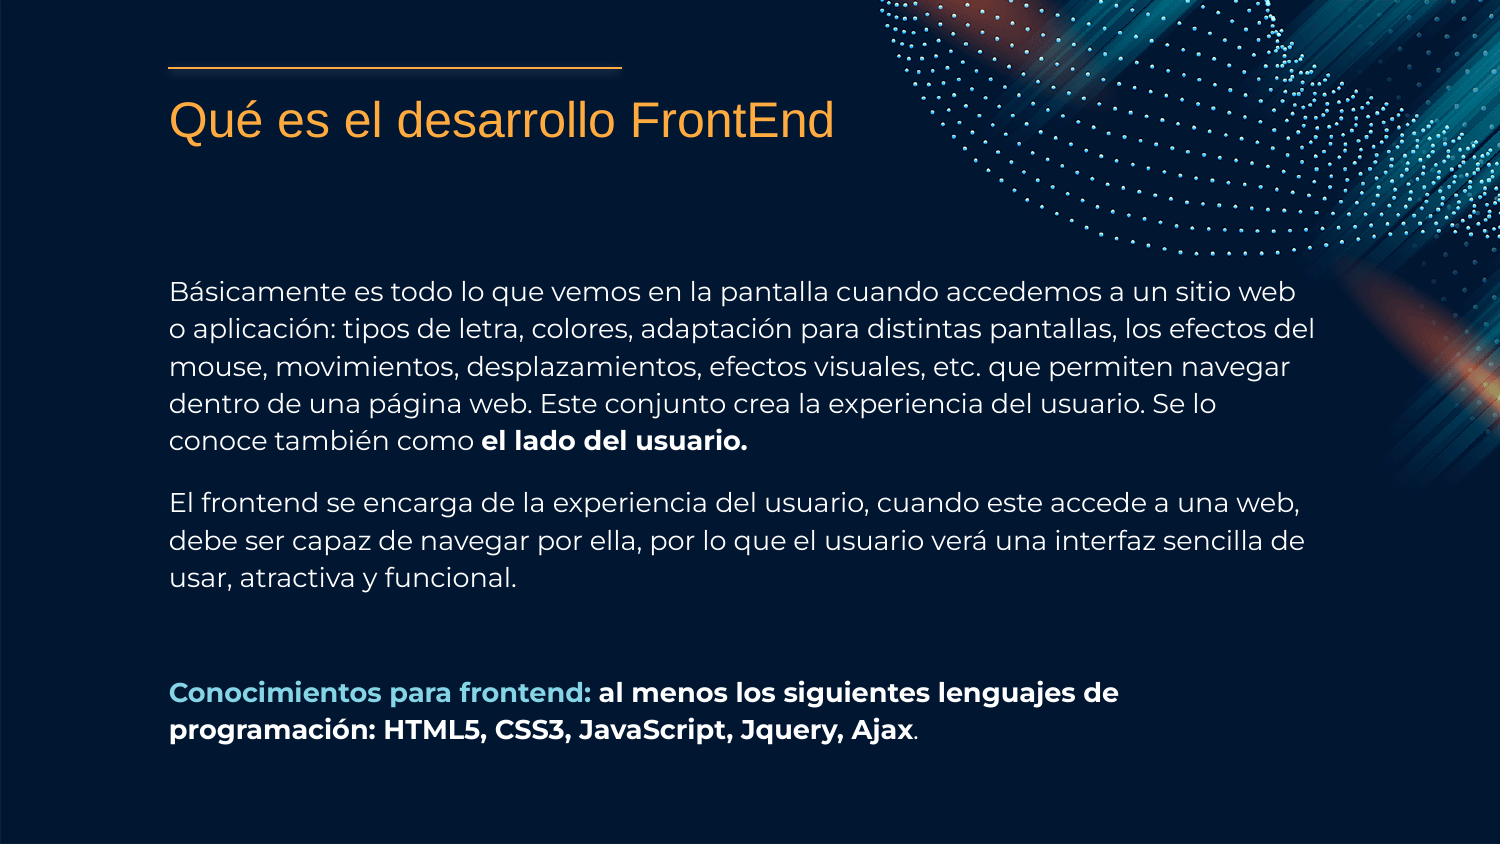

# Qué es el desarrollo FrontEnd
Básicamente es todo lo que vemos en la pantalla cuando accedemos a un sitio web o aplicación: tipos de letra, colores, adaptación para distintas pantallas, los efectos del mouse, movimientos, desplazamientos, efectos visuales, etc. que permiten navegar dentro de una página web. Este conjunto crea la experiencia del usuario. Se lo conoce también como el lado del usuario.
El frontend se encarga de la experiencia del usuario, cuando este accede a una web, debe ser capaz de navegar por ella, por lo que el usuario verá una interfaz sencilla de usar, atractiva y funcional.

Conocimientos para frontend: al menos los siguientes lenguajes de programación: HTML5, CSS3, JavaScript, Jquery, Ajax.